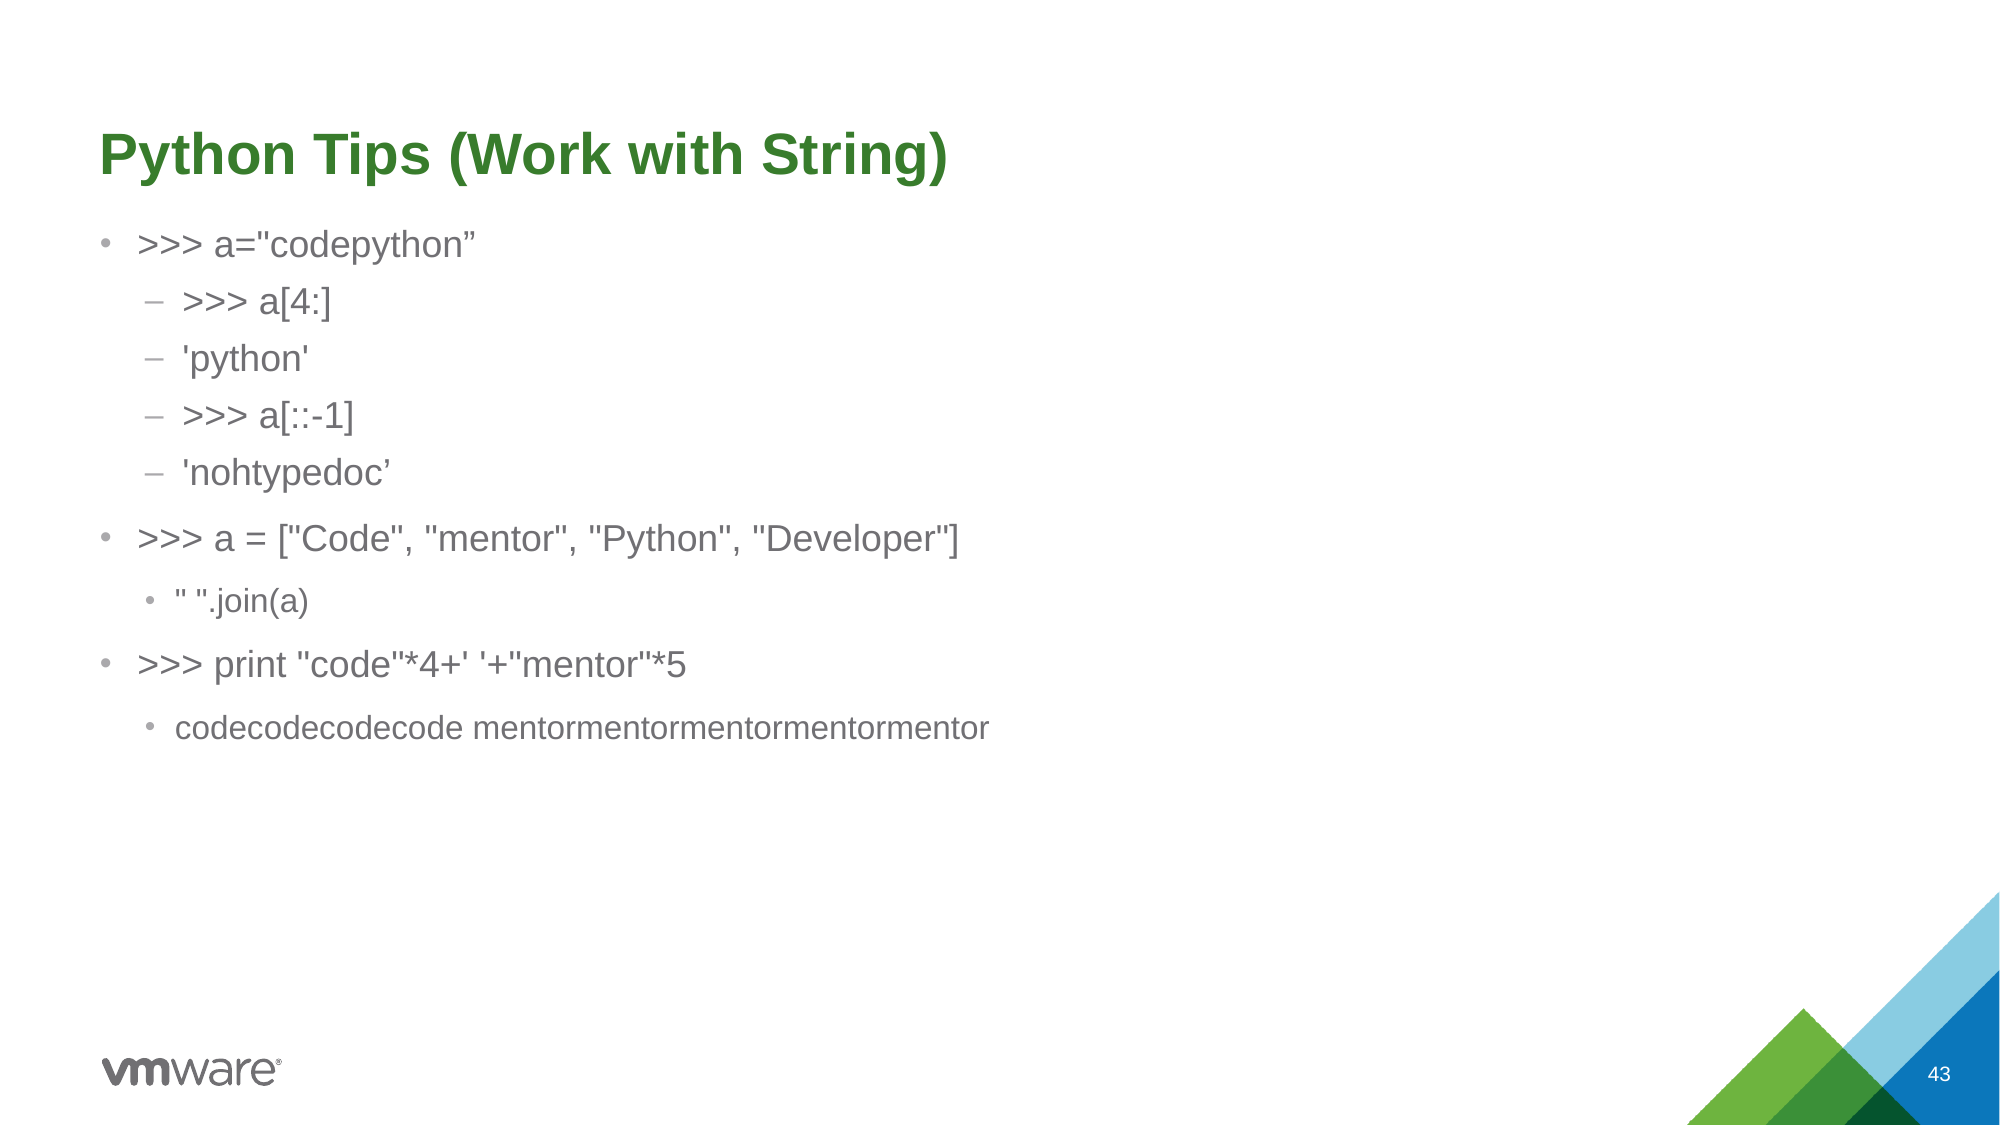

# Python Tips (Work with String)
>>> a="codepython”
>>> a[4:]
'python'
>>> a[::-1]
'nohtypedoc’
>>> a = ["Code", "mentor", "Python", "Developer"]
" ".join(a)
>>> print "code"*4+' '+"mentor"*5
codecodecodecode mentormentormentormentormentor

43